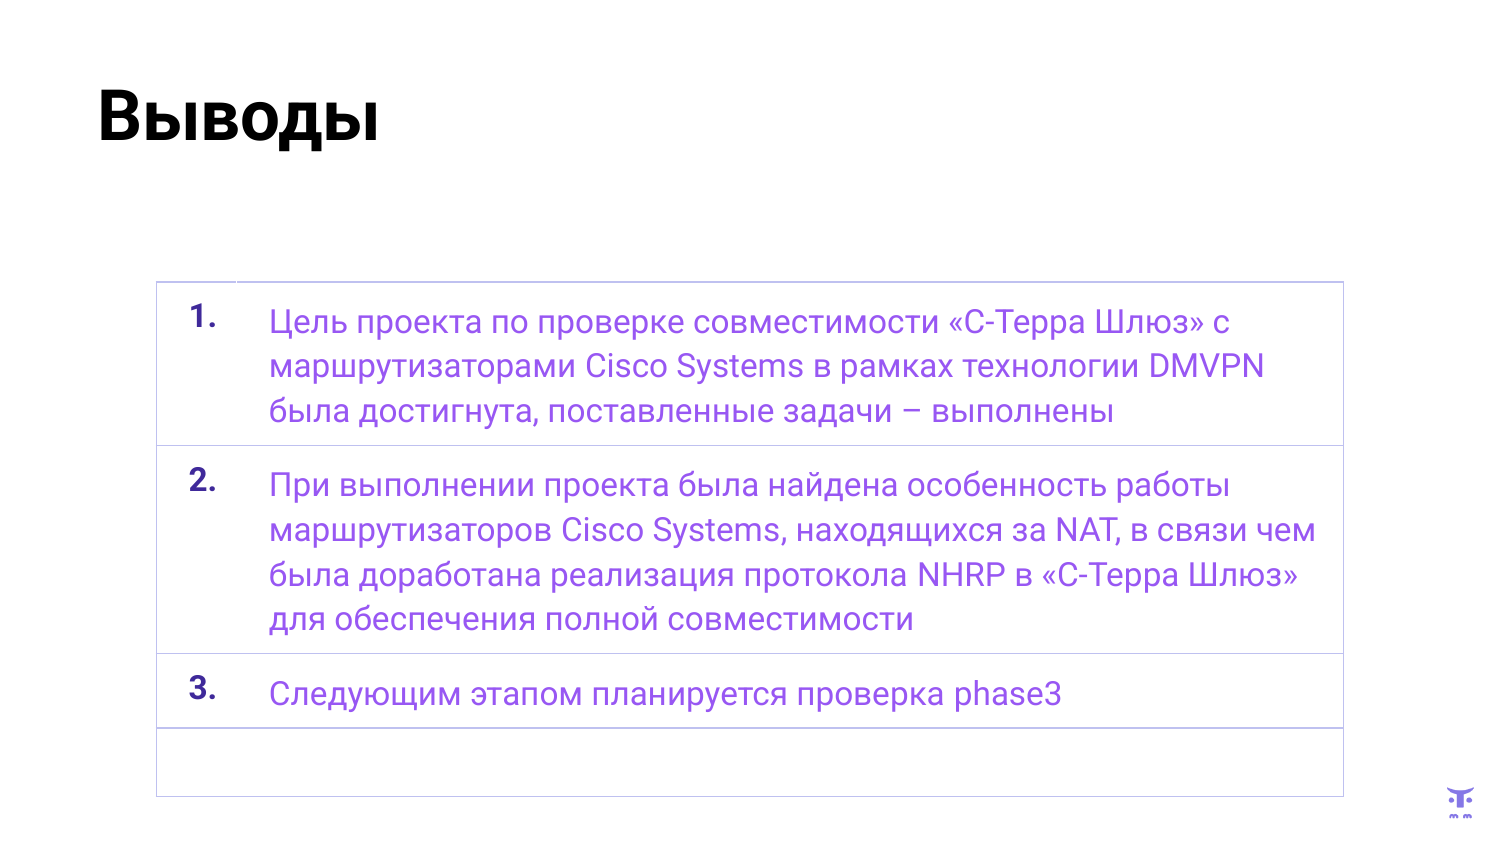

# Выводы

| 1. | Цель проекта по проверке совместимости «С-Терра Шлюз» с маршрутизаторами Cisco Systems в рамках технологии DMVPN была достигнута, поставленные задачи – выполнены |
| --- | --- |
| 2. | При выполнении проекта была найдена особенность работы маршрутизаторов Cisco Systems, находящихся за NAT, в связи чем была доработана реализация протокола NHRP в «С-Терра Шлюз» для обеспечения полной совместимости |
| 3. | Следующим этапом планируется проверка phase3 |
|  |  |